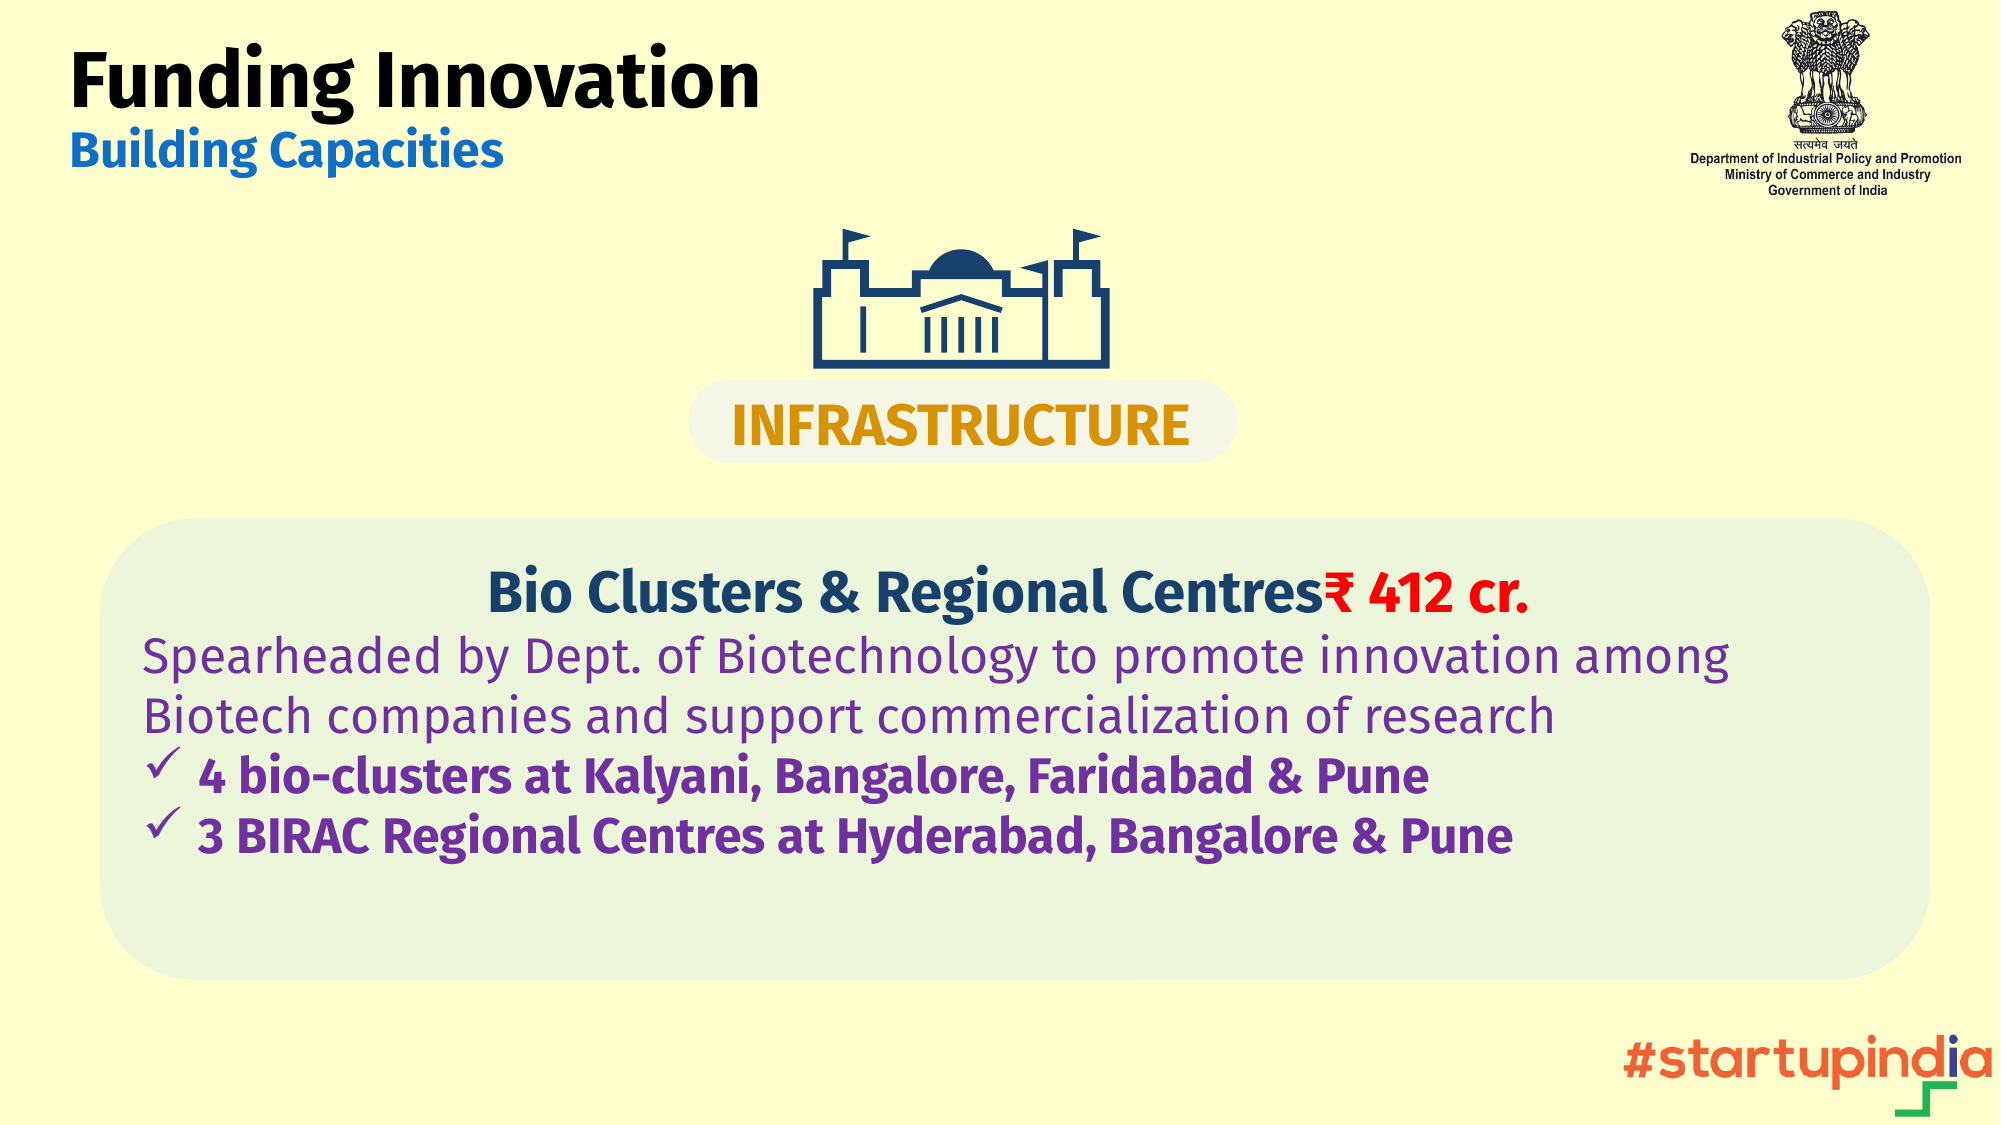

Funding Innovation
Building Capacities

INFRASTRUCTURE
Bio Clusters & Regional Centres₹ 412 cr.
Spearheaded by Dept. of Biotechnology to promote innovation among Biotech companies and support commercialization of research
4 bio-clusters at Kalyani, Bangalore, Faridabad & Pune
3 BIRAC Regional Centres at Hyderabad, Bangalore & Pune